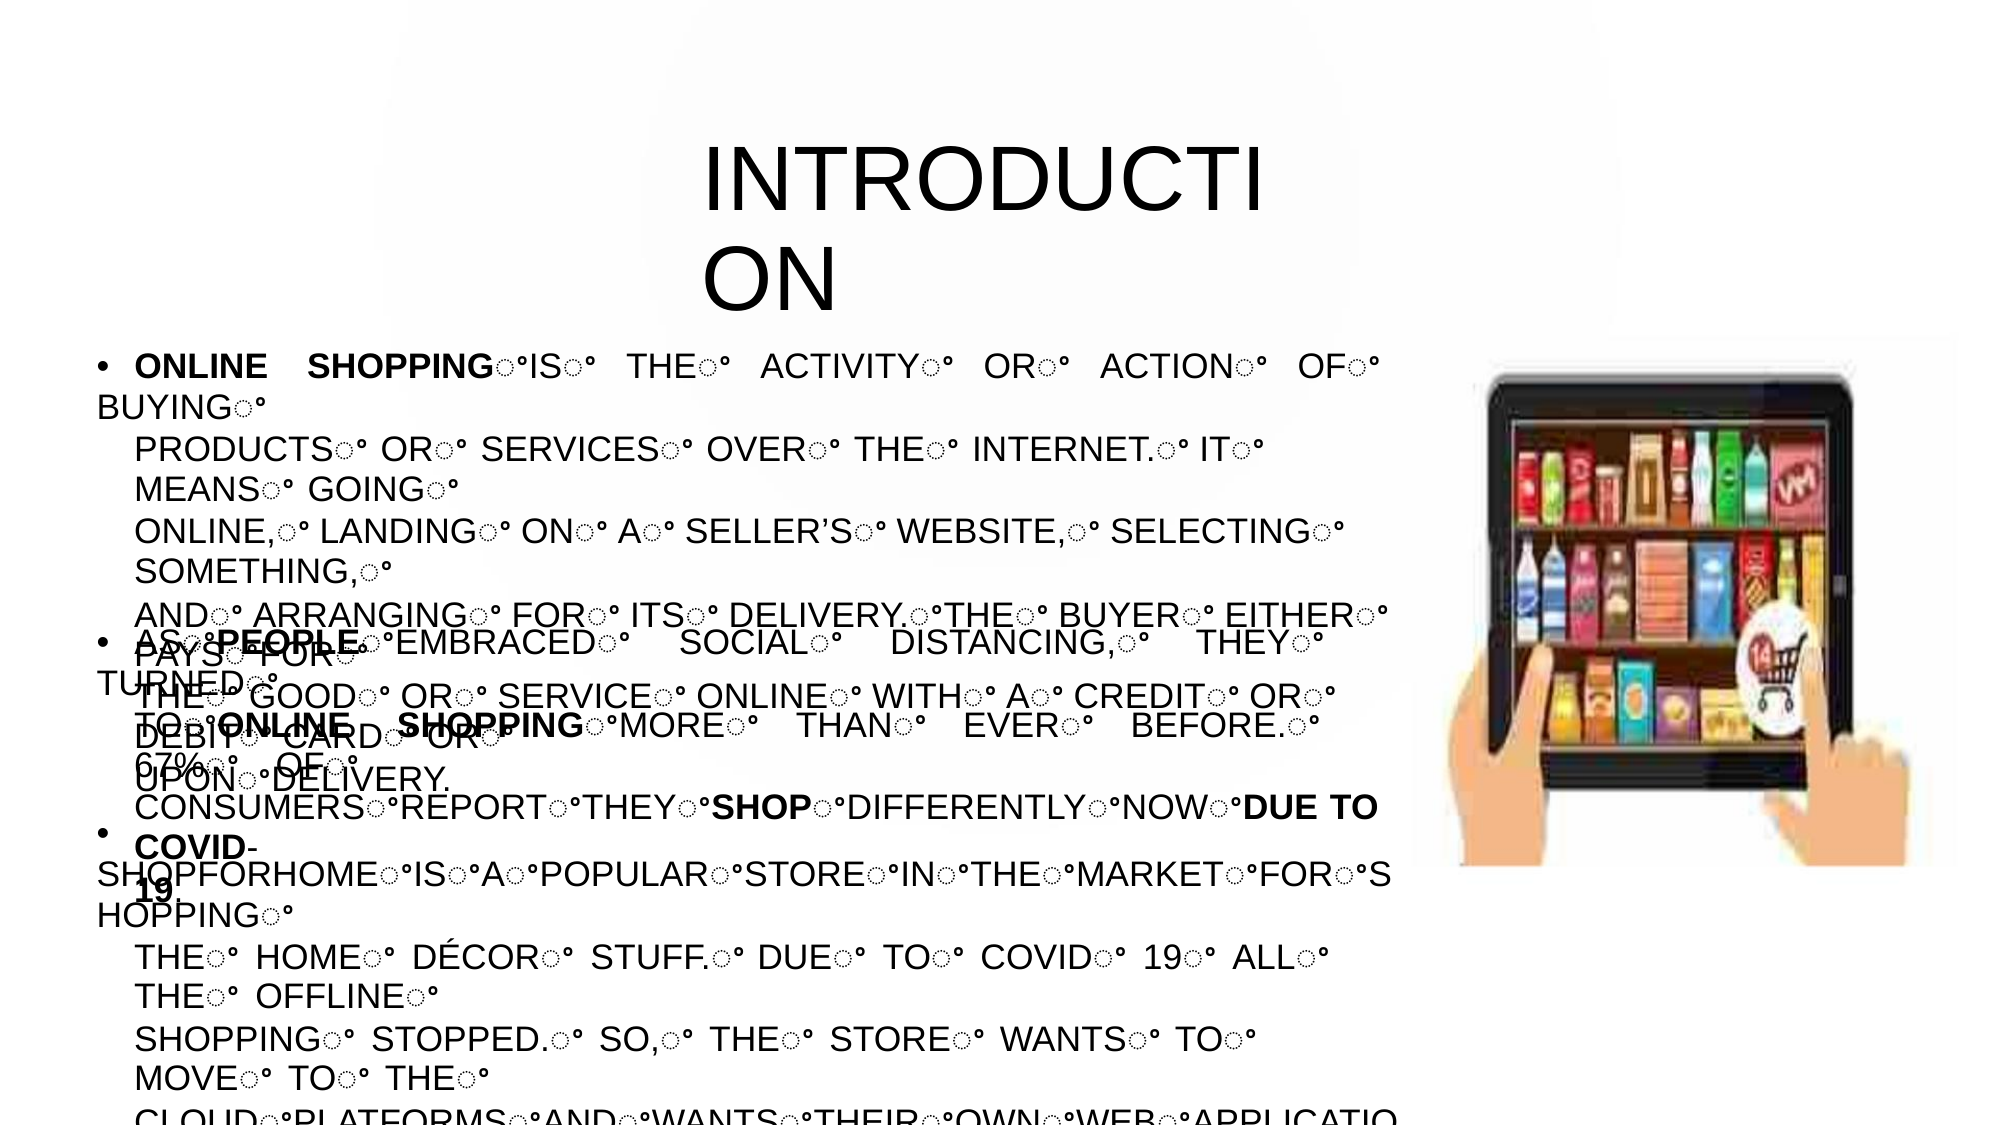

INTRODUCTION
• ONLINE SHOPPINGꢀISꢀ THEꢀ ACTIVITYꢀ ORꢀ ACTIONꢀ OFꢀ BUYINGꢀ
PRODUCTSꢀ ORꢀ SERVICESꢀ OVERꢀ THEꢀ INTERNET.ꢀ ITꢀ MEANSꢀ GOINGꢀ
ONLINE,ꢀ LANDINGꢀ ONꢀ Aꢀ SELLER’Sꢀ WEBSITE,ꢀ SELECTINGꢀ SOMETHING,ꢀ
ANDꢀ ARRANGINGꢀ FORꢀ ITSꢀ DELIVERY.ꢀTHEꢀ BUYERꢀ EITHERꢀ PAYSꢀFORꢀ
THEꢀ GOODꢀ ORꢀ SERVICEꢀ ONLINEꢀ WITHꢀ Aꢀ CREDITꢀ ORꢀ DEBITꢀ CARDꢀ ORꢀ
UPONꢀDELIVERY.
• ASꢀPEOPLEꢀEMBRACEDꢀ SOCIALꢀ DISTANCING,ꢀ THEYꢀ TURNEDꢀ
TOꢀONLINE SHOPPINGꢀMOREꢀ THANꢀ EVERꢀ BEFORE.ꢀ 67%ꢀ OFꢀ
CONSUMERSꢀREPORTꢀTHEYꢀSHOPꢀDIFFERENTLYꢀNOWꢀDUE TO COVID-
19.
• SHOPFORHOMEꢀISꢀAꢀPOPULARꢀSTOREꢀINꢀTHEꢀMARKETꢀFORꢀSHOPPINGꢀ
THEꢀ HOMEꢀ DÉCORꢀ STUFF.ꢀ DUEꢀ TOꢀ COVIDꢀ 19ꢀ ALLꢀ THEꢀ OFFLINEꢀ
SHOPPINGꢀ STOPPED.ꢀ SO,ꢀ THEꢀ STOREꢀ WANTSꢀ TOꢀ MOVEꢀ TOꢀ THEꢀ
CLOUDꢀPLATFORMSꢀANDꢀWANTSꢀTHEIRꢀOWNꢀWEBꢀAPPLICATION.